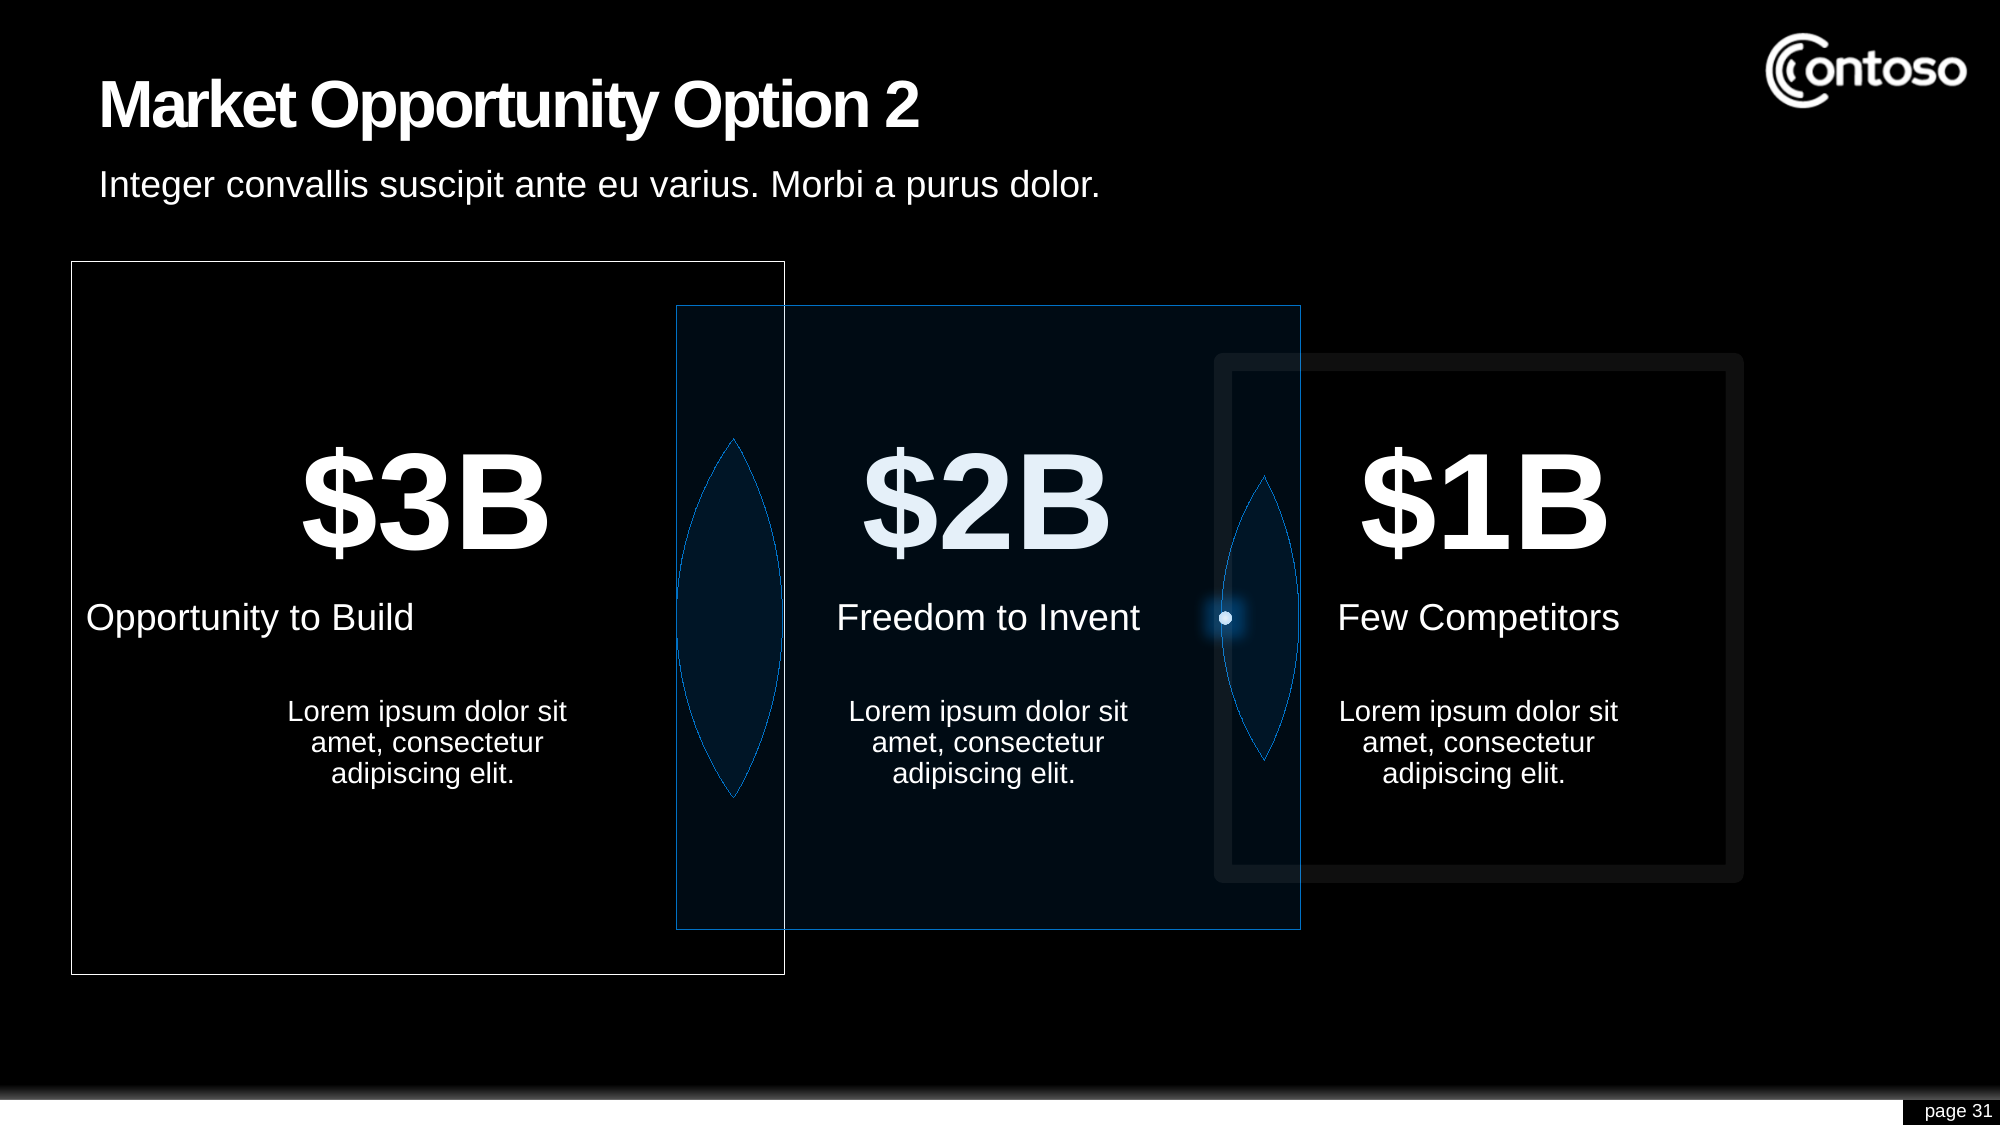

# Market Opportunity Option 2
Integer convallis suscipit ante eu varius. Morbi a purus dolor.
Opportunity to Build
Freedom to Invent
$3B
$2B
$1B
Few Competitors
Lorem ipsum dolor sit amet, consectetur adipiscing elit.
Lorem ipsum dolor sit amet, consectetur adipiscing elit.
Lorem ipsum dolor sit amet, consectetur adipiscing elit.
page 31